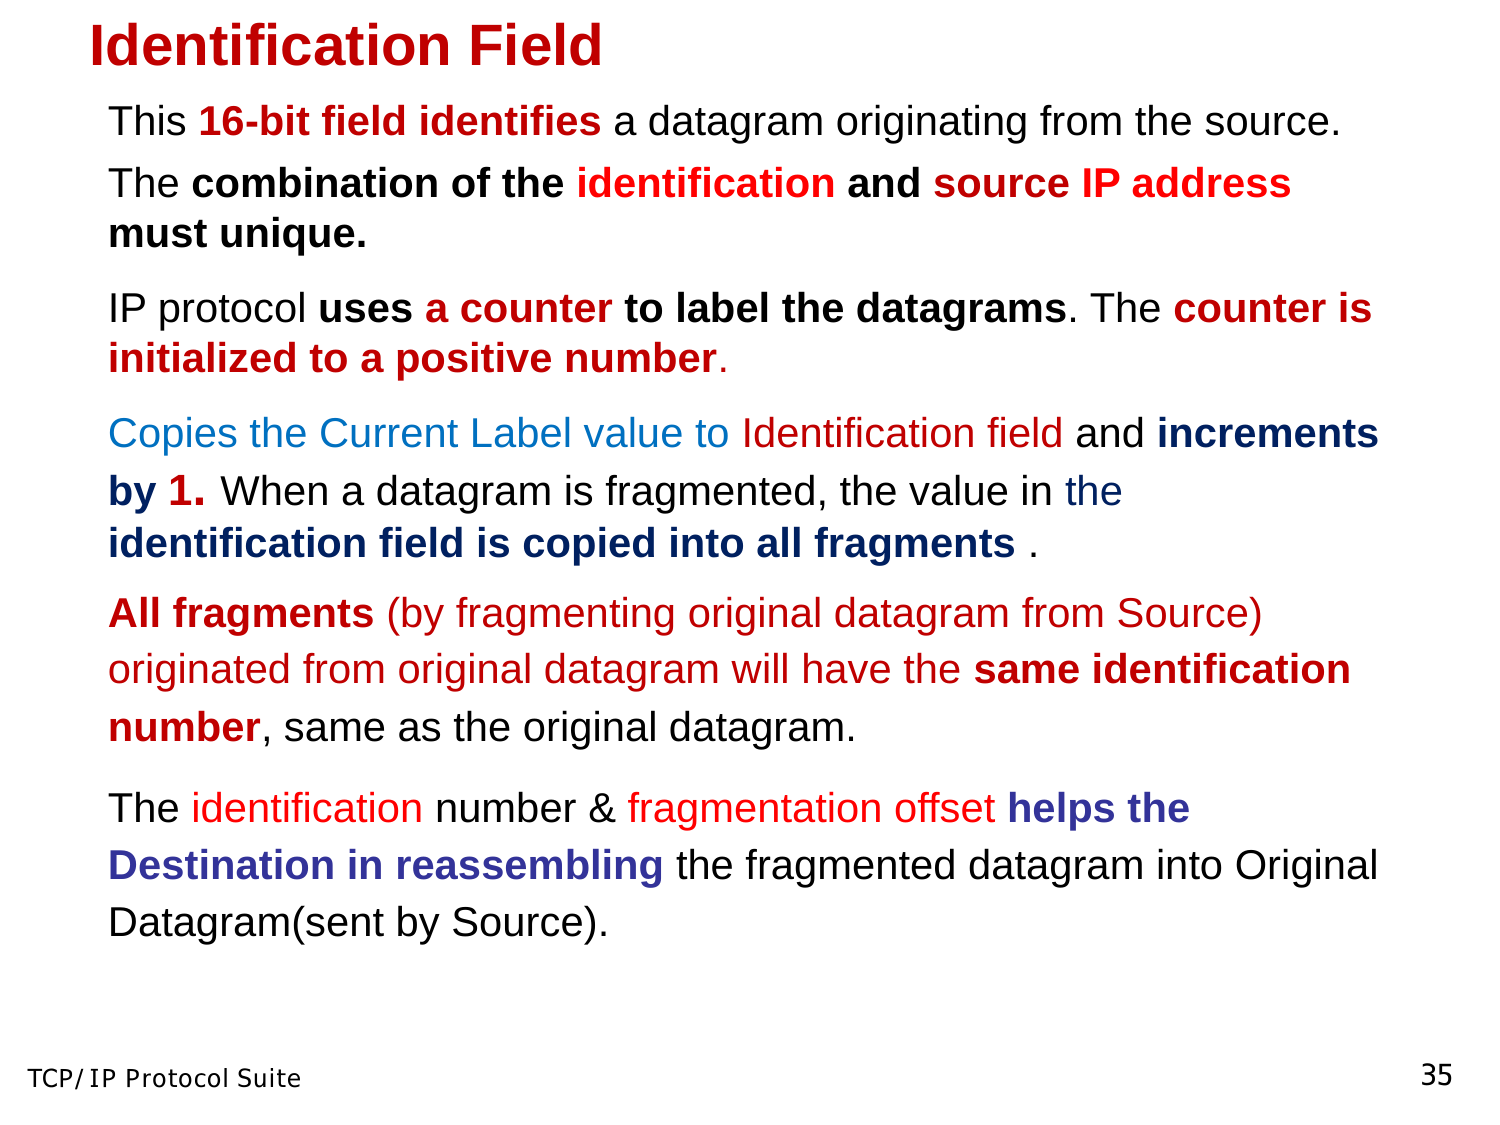

Identification Field
This 16-bit field identifies a datagram originating from the source.
The combination of the identification and source IP address must unique.
IP protocol uses a counter to label the datagrams. The counter is initialized to a positive number.
Copies the Current Label value to Identification field and increments by 1. When a datagram is fragmented, the value in the identification field is copied into all fragments .
All fragments (by fragmenting original datagram from Source) originated from original datagram will have the same identification number, same as the original datagram.
The identification number & fragmentation offset helps the Destination in reassembling the fragmented datagram into Original Datagram(sent by Source).
35
TCP/IP Protocol Suite